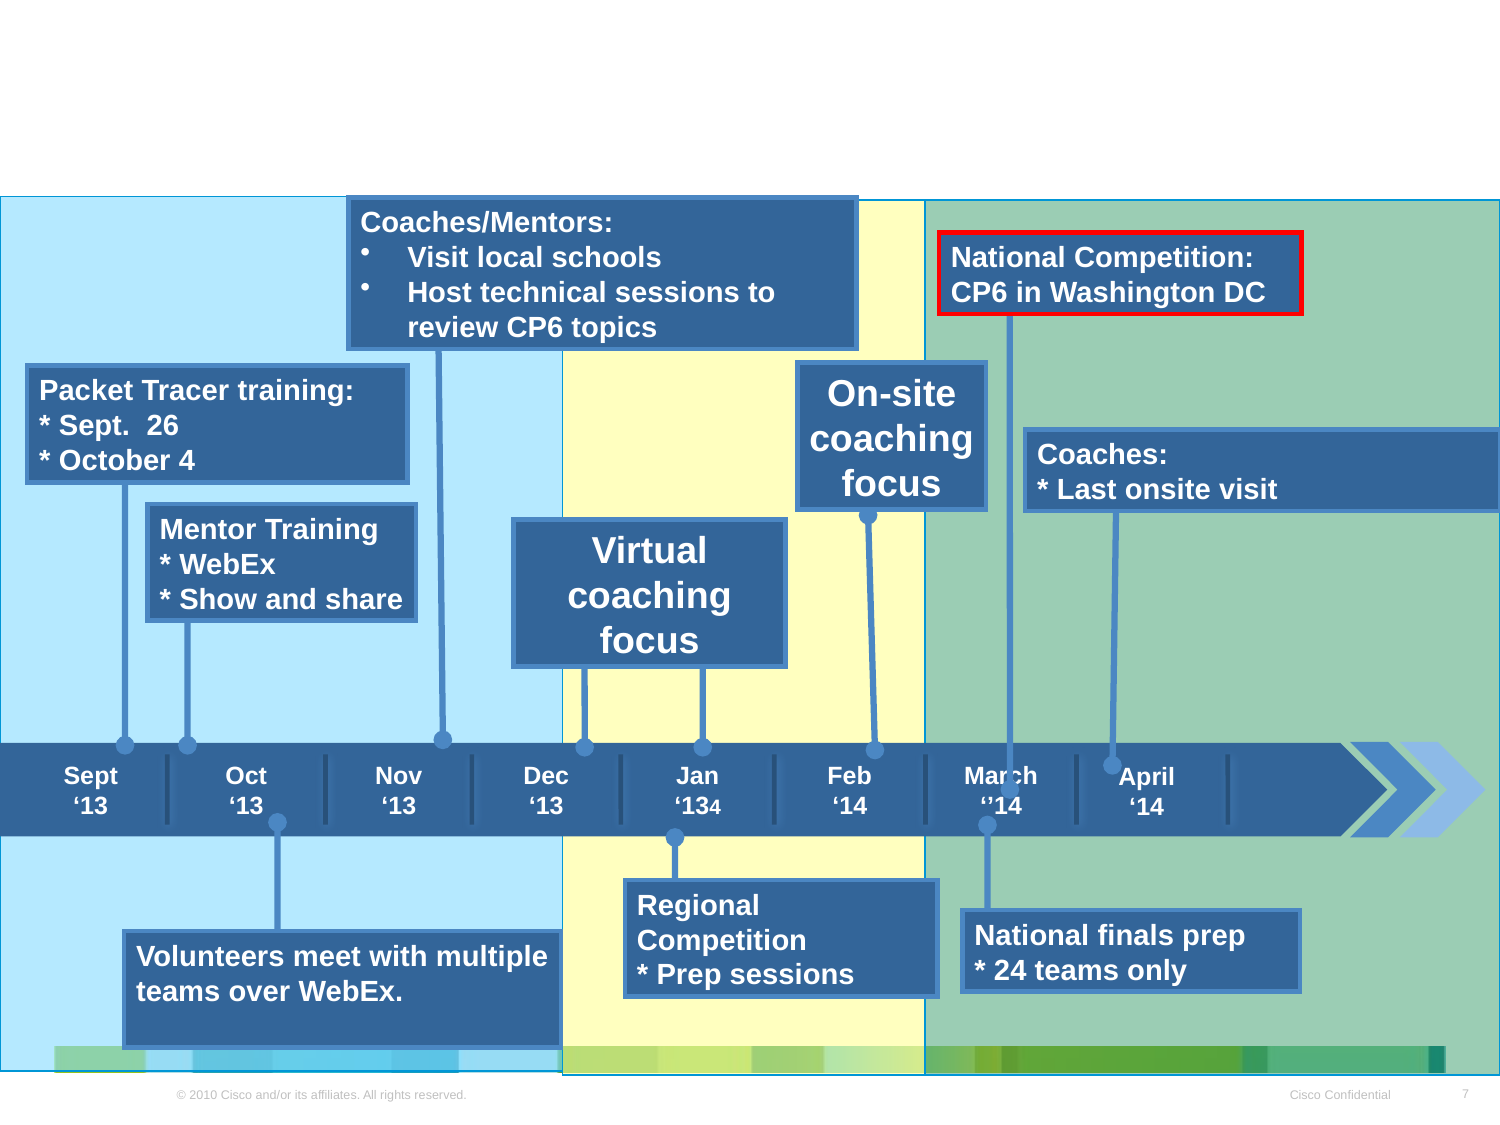

Coaches/Mentors:
Visit local schools
Host technical sessions to review CP6 topics

National Competition:
CP6 in Washington DC

On-site coaching focus
Packet Tracer training:
* Sept.  26
* October 4
Coaches:
* Last onsite visit

Mentor Training
* WebEx
* Show and share

Virtual coaching focus

# CyberPatriot Volunteer Timeline

Sept
‘13
Oct
‘13
Nov
‘13
Dec
‘13
Jan
‘134
Feb
‘14
March
‘’14
April
‘14

Regional Competition
* Prep sessions
National finals prep
* 24 teams only
Volunteers meet with multiple teams over WebEx.